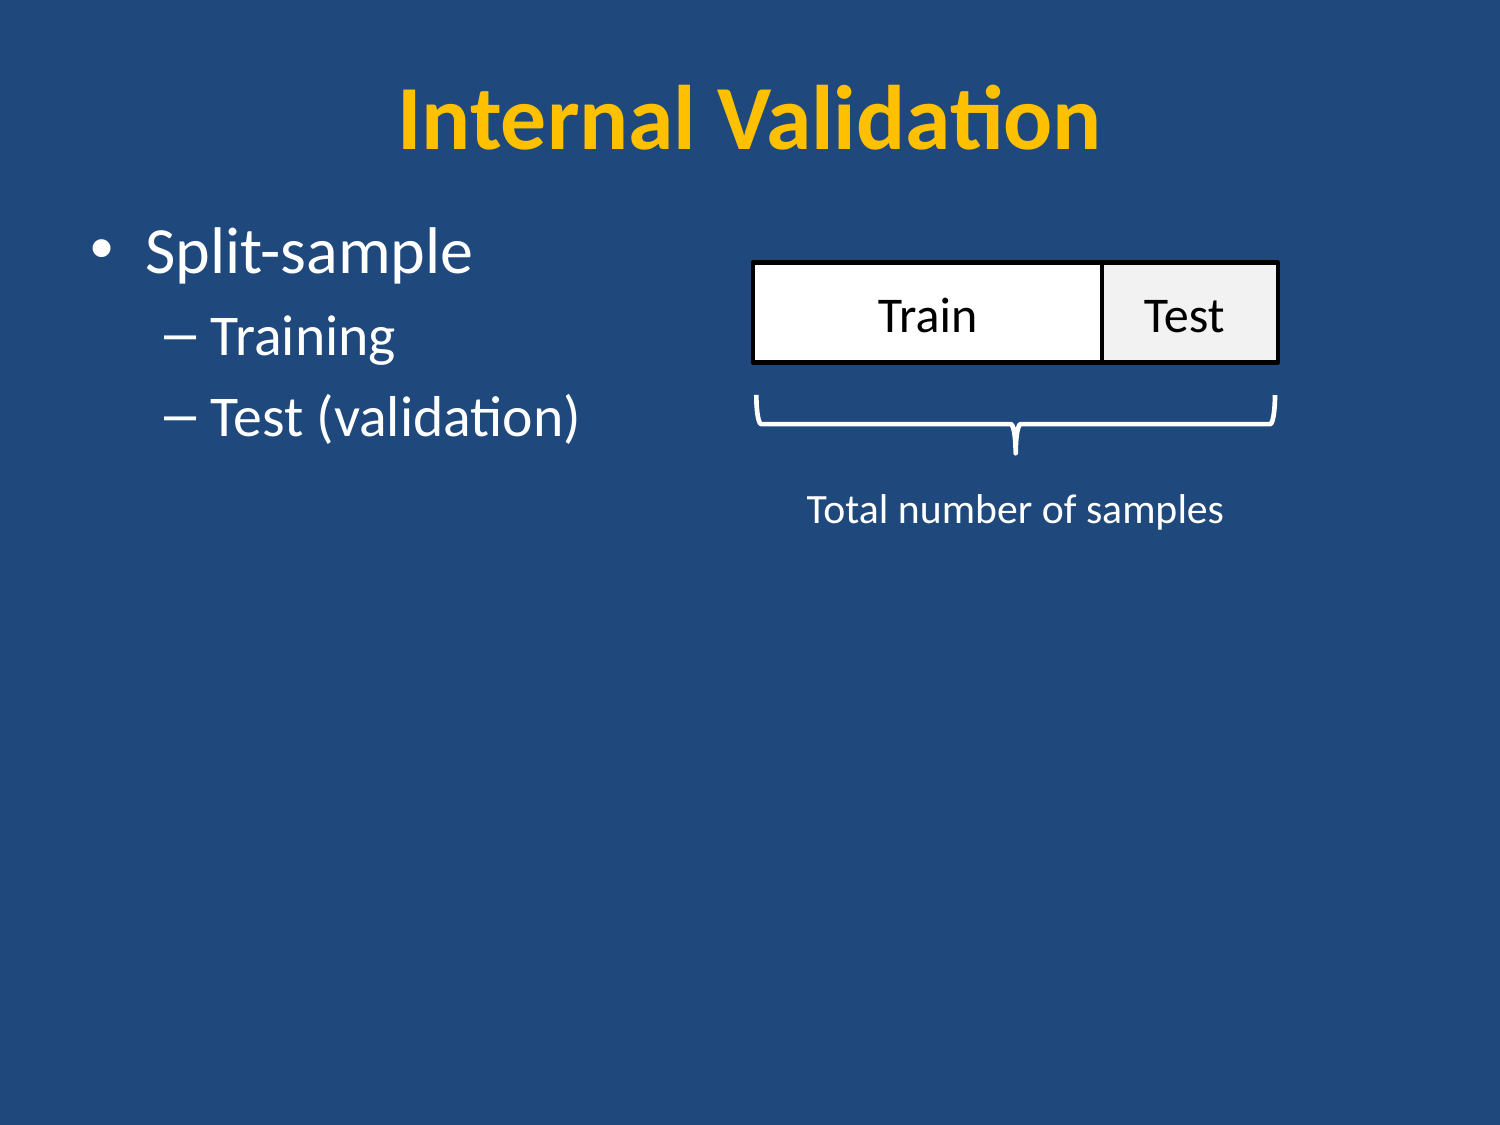

# Internal Validation

Split-sample
Training
Test (validation)
Cross-validation
 Leave-one-out
 K-fold
 Jack-knife
n-1 for training, 1 validate
Bootstrap
Random subsample
                              Test
Train
Total number of samples